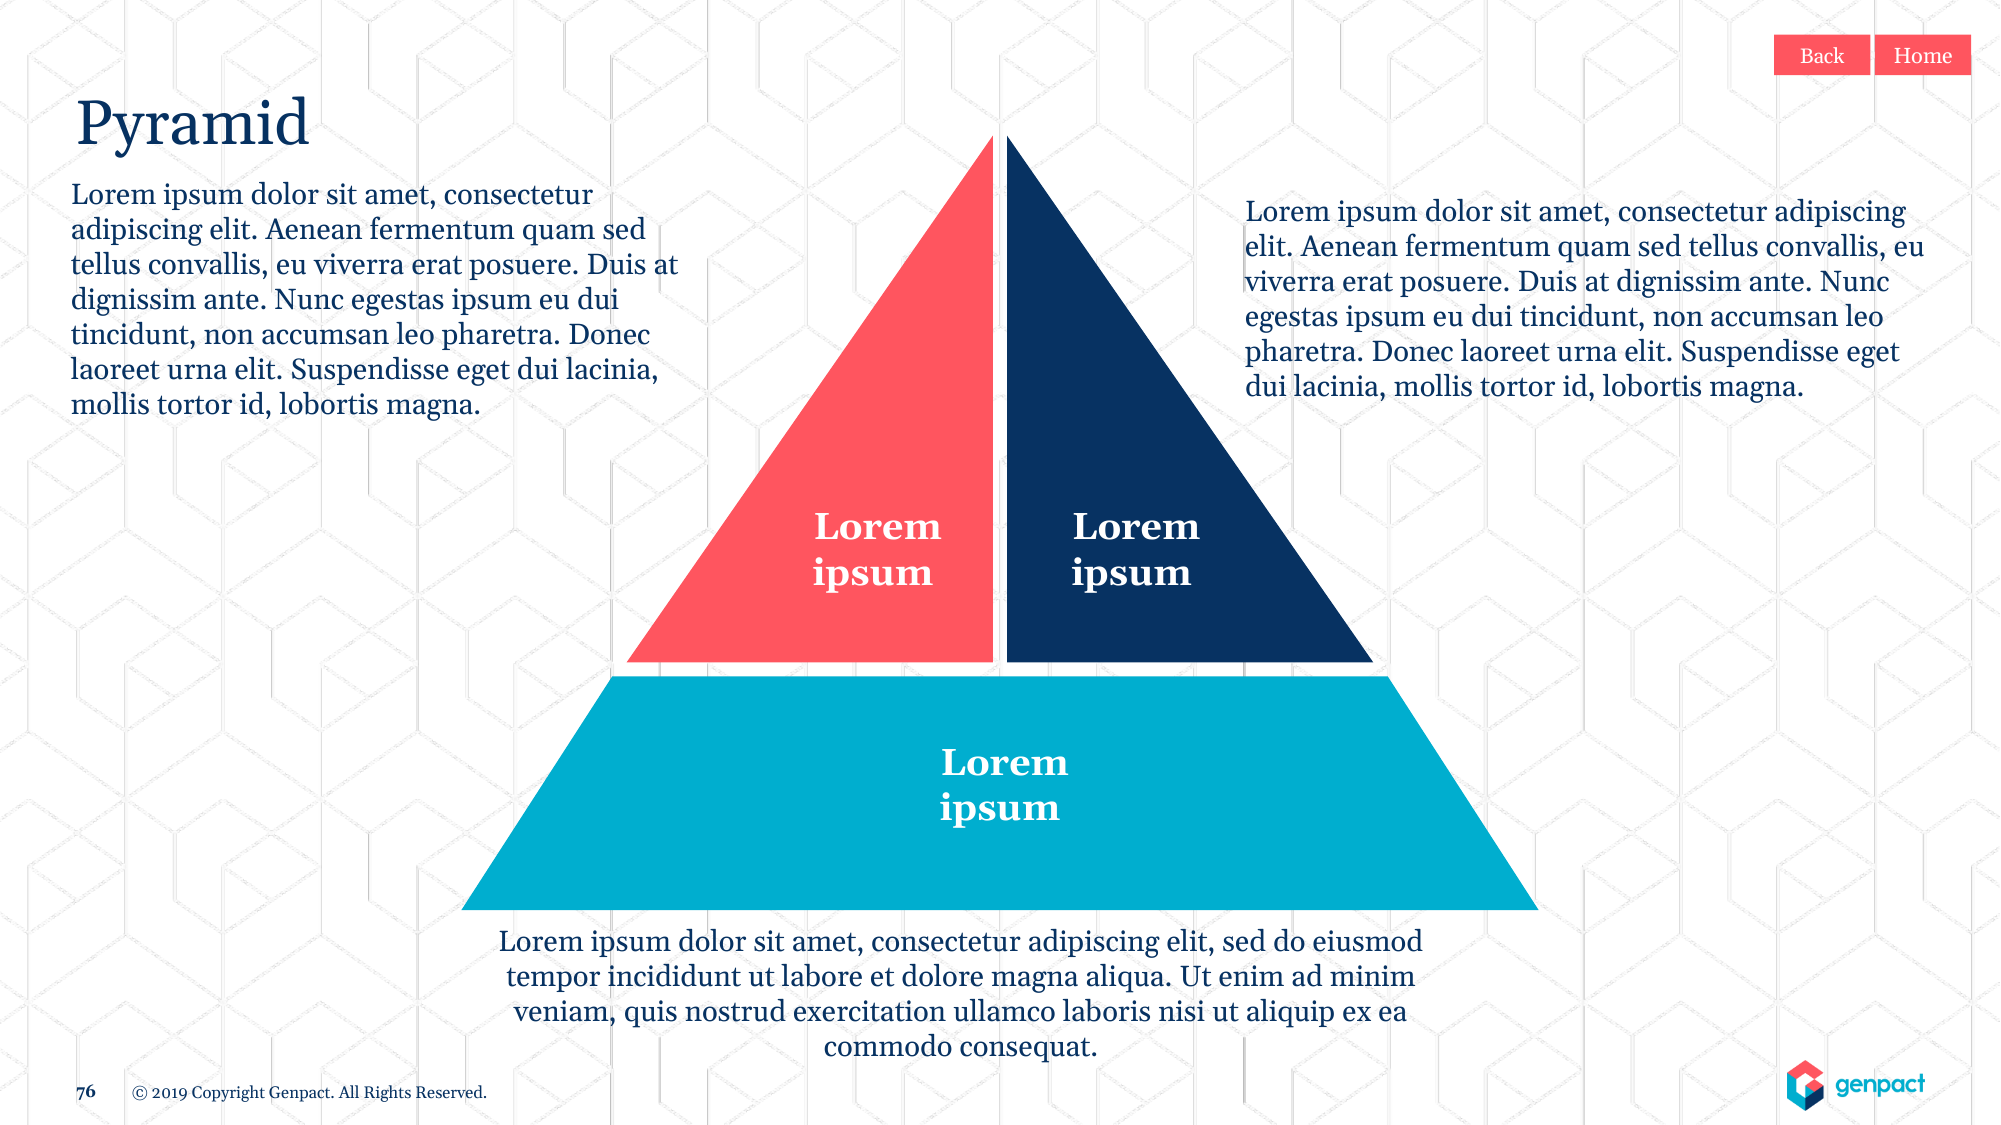

Back
Home
# Pyramid

Lorem ipsum dolor sit amet, consectetur adipiscing elit. Aenean fermentum quam sed tellus convallis, eu viverra erat posuere. Duis at dignissim ante. Nunc egestas ipsum eu dui tincidunt, non accumsan leo pharetra. Donec laoreet urna elit. Suspendisse eget dui lacinia, mollis tortor id, lobortis magna.
Lorem ipsum dolor sit amet, consectetur adipiscing elit. Aenean fermentum quam sed tellus convallis, eu viverra erat posuere. Duis at dignissim ante. Nunc egestas ipsum eu dui tincidunt, non accumsan leo pharetra. Donec laoreet urna elit. Suspendisse eget dui lacinia, mollis tortor id, lobortis magna.
Lorem ipsum
Lorem ipsum

Lorem ipsum
Lorem ipsum dolor sit amet, consectetur adipiscing elit, sed do eiusmod tempor incididunt ut labore et dolore magna aliqua. Ut enim ad minim veniam, quis nostrud exercitation ullamco laboris nisi ut aliquip ex ea commodo consequat.